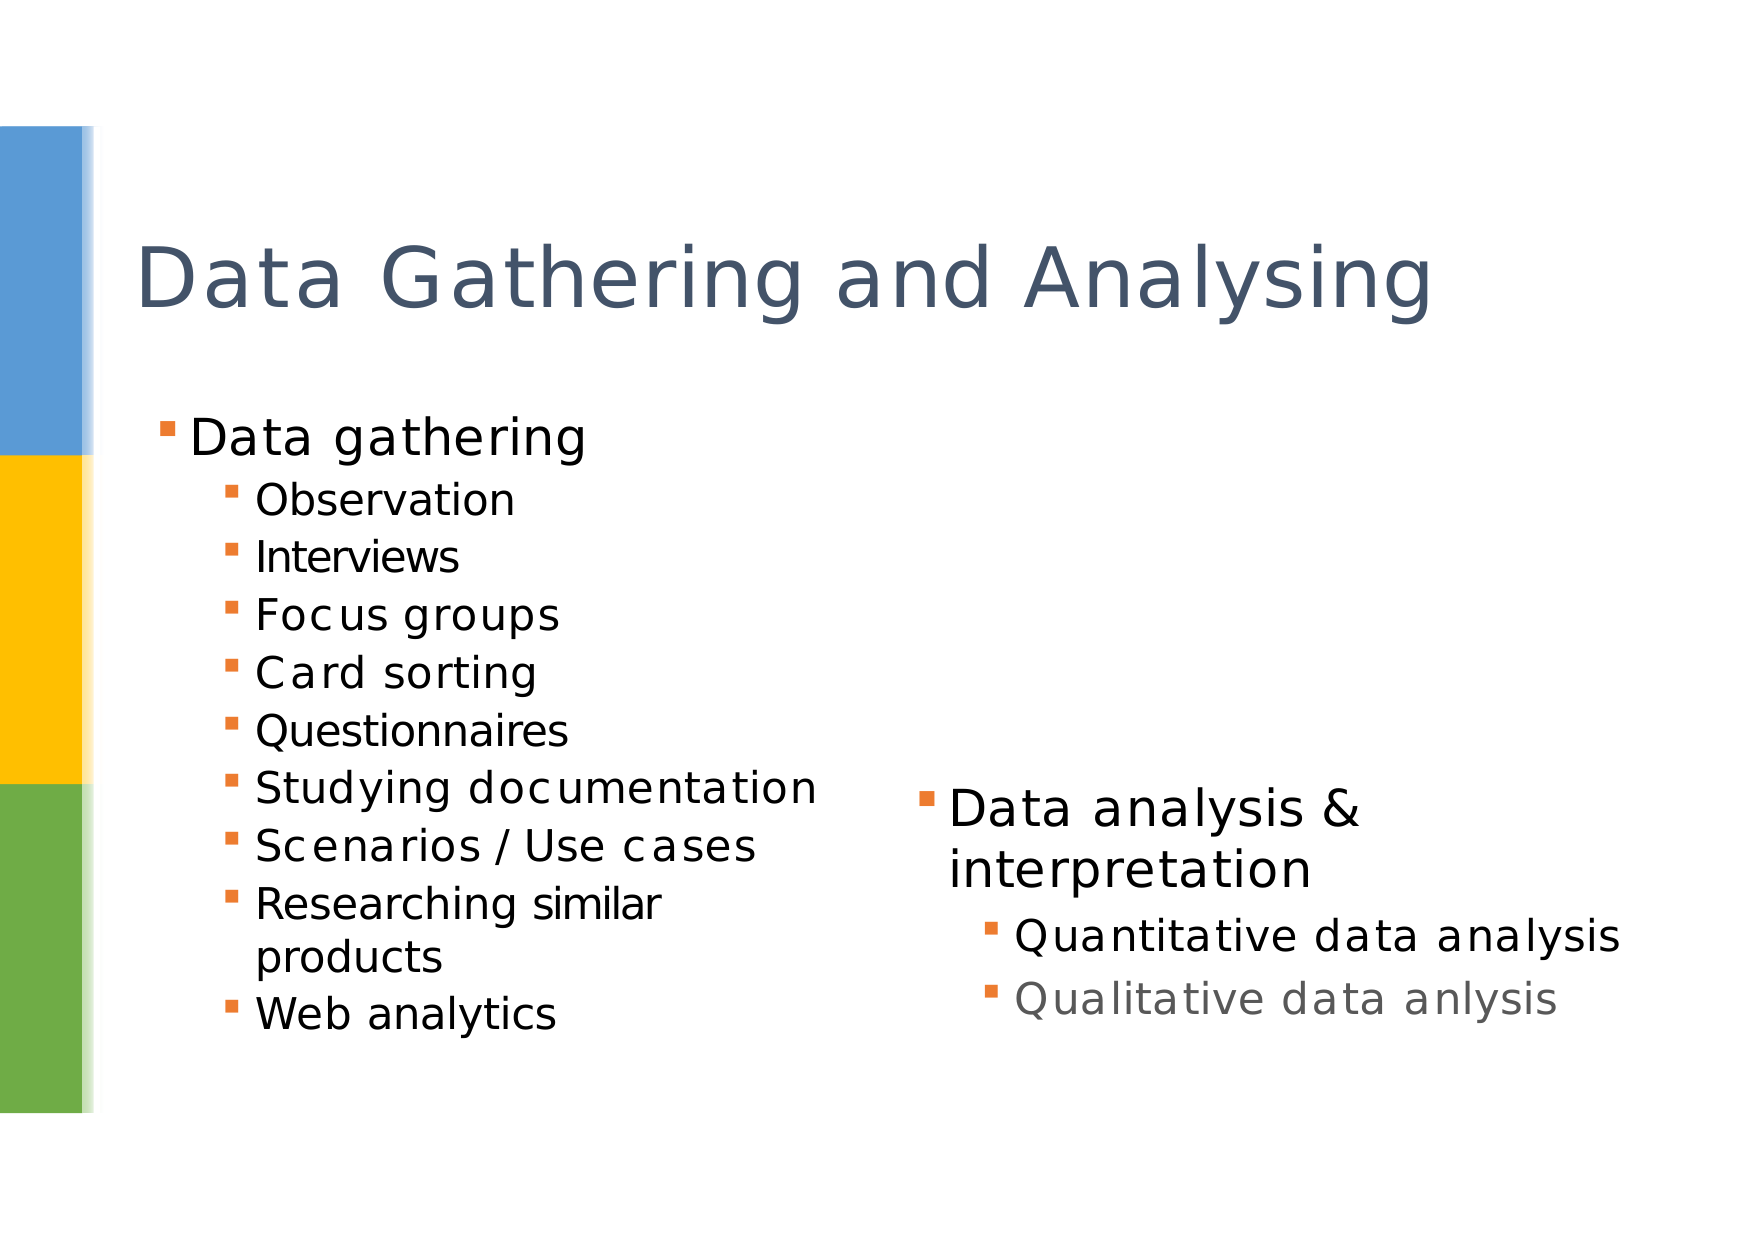

# Data Gathering and Analysing
Data gathering
Observation
Interviews
Focus groups
Card sorting
Questionnaires
Studying documentation
Scenarios / Use cases
Researching similar products
Web analytics
Data analysis & interpretation
Quantitative data analysis
Qualitative data anlysis